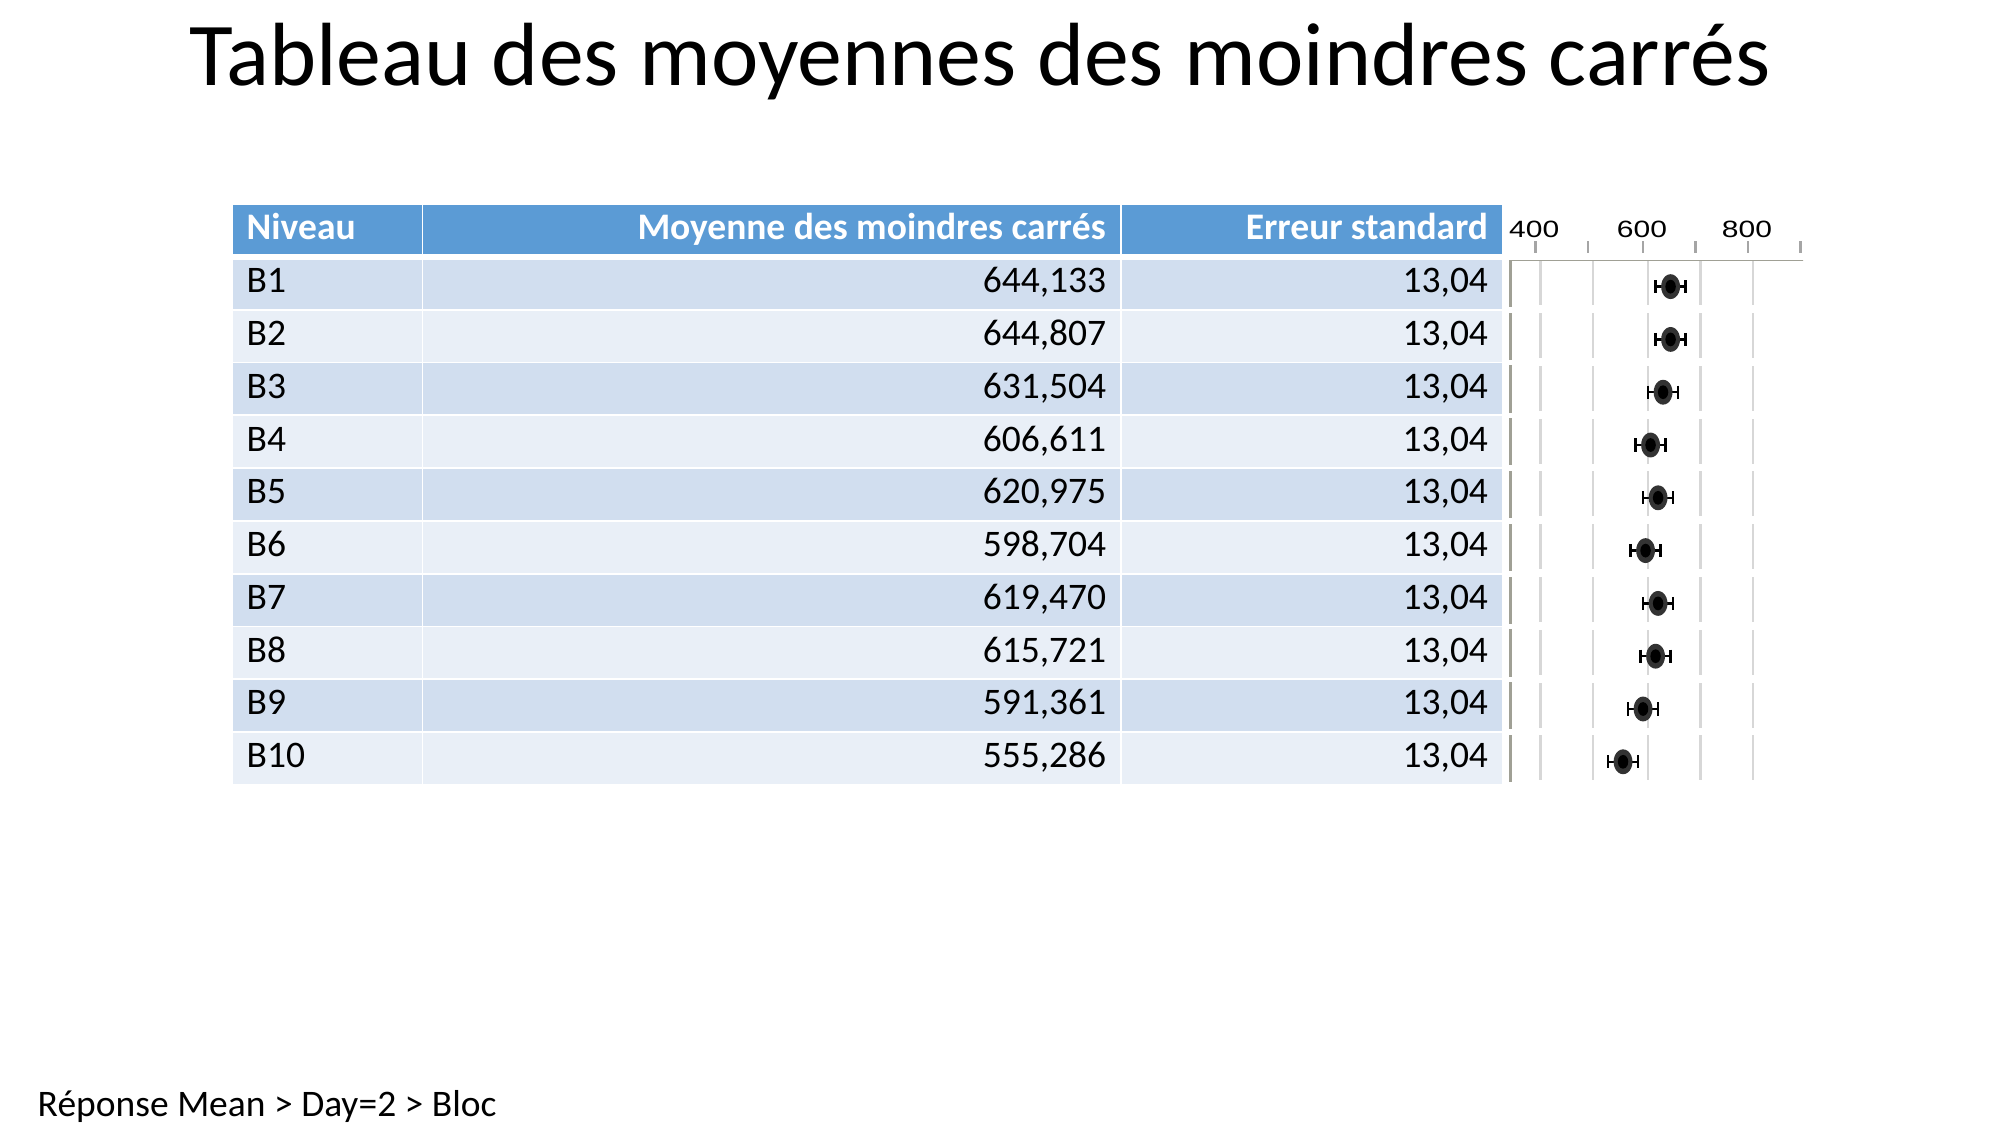

# Tableau des moyennes des moindres carrés
| Niveau | Moyenne des moindres carrés | Erreur standard |  |
| --- | --- | --- | --- |
| B1 | 644,133 | 13,04 |  |
| B2 | 644,807 | 13,04 |  |
| B3 | 631,504 | 13,04 |  |
| B4 | 606,611 | 13,04 |  |
| B5 | 620,975 | 13,04 |  |
| B6 | 598,704 | 13,04 |  |
| B7 | 619,470 | 13,04 |  |
| B8 | 615,721 | 13,04 |  |
| B9 | 591,361 | 13,04 |  |
| B10 | 555,286 | 13,04 |  |
Réponse Mean > Day=2 > Bloc